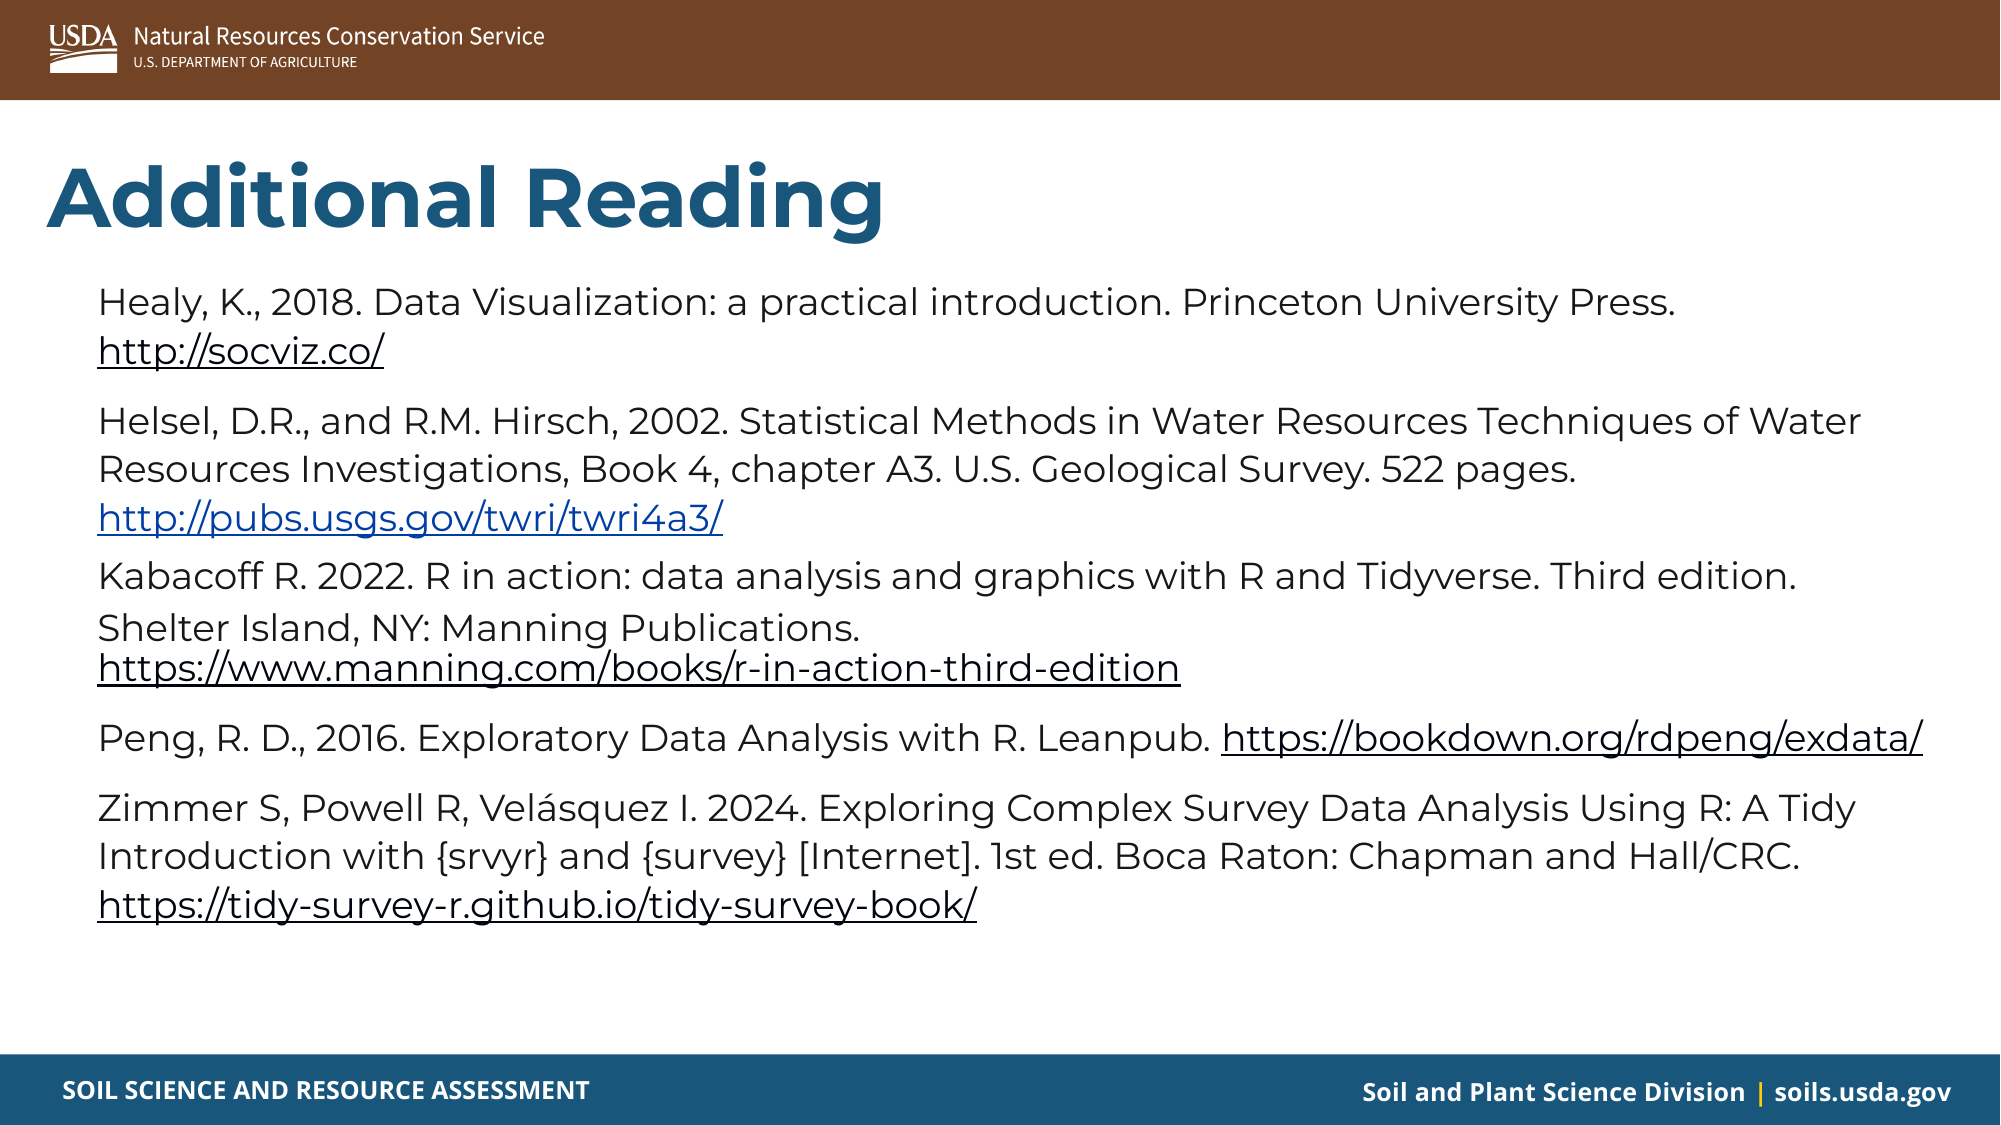

# Additional Reading
Healy, K., 2018. Data Visualization: a practical introduction. Princeton University Press. http://socviz.co/
Helsel, D.R., and R.M. Hirsch, 2002. Statistical Methods in Water Resources Techniques of Water Resources Investigations, Book 4, chapter A3. U.S. Geological Survey. 522 pages. http://pubs.usgs.gov/twri/twri4a3/
Kabacoff R. 2022. R in action: data analysis and graphics with R and Tidyverse. Third edition. Shelter Island, NY: Manning Publications. https://www.manning.com/books/r-in-action-third-edition
Peng, R. D., 2016. Exploratory Data Analysis with R. Leanpub. https://bookdown.org/rdpeng/exdata/
Zimmer S, Powell R, Velásquez I. 2024. Exploring Complex Survey Data Analysis Using R: A Tidy Introduction with {srvyr} and {survey} [Internet]. 1st ed. Boca Raton: Chapman and Hall/CRC. https://tidy-survey-r.github.io/tidy-survey-book/